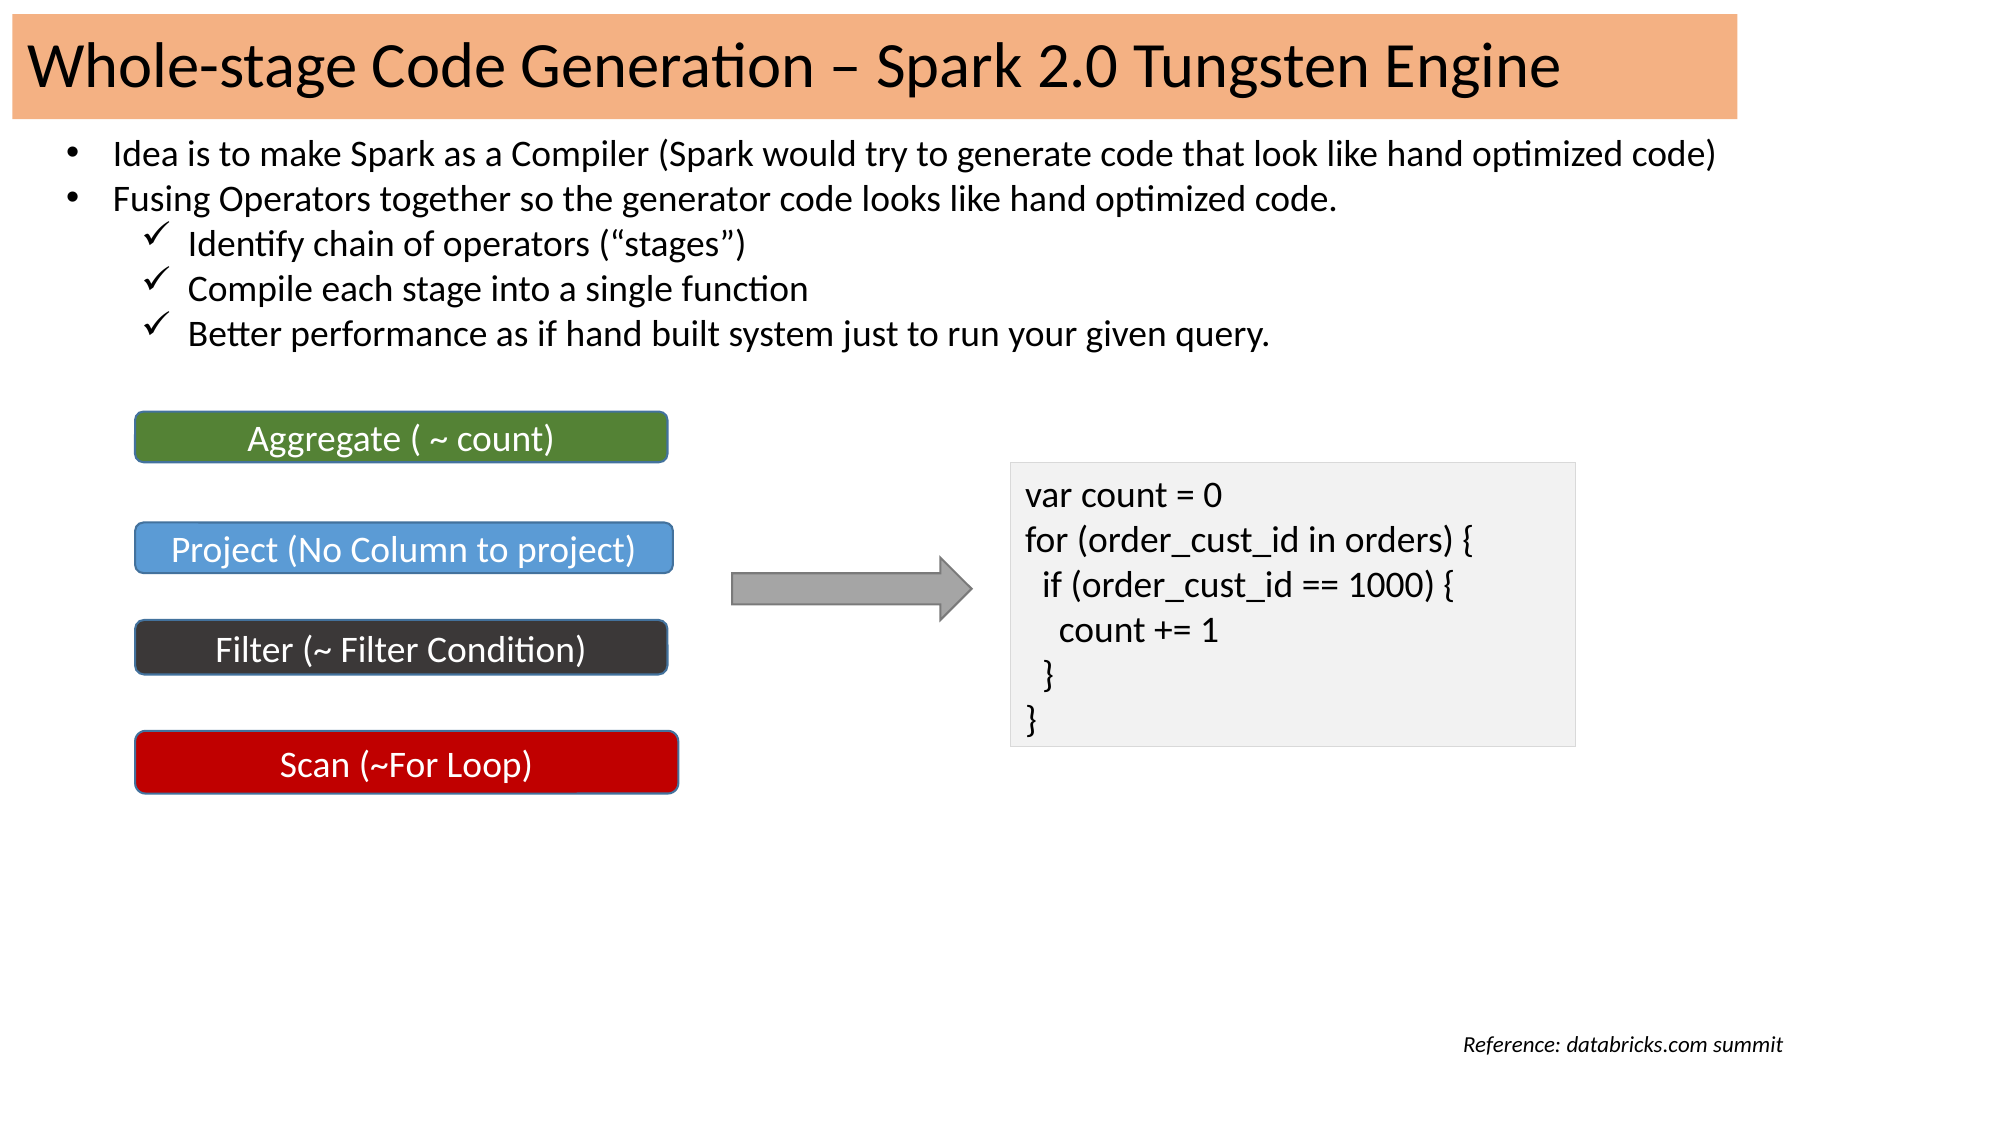

# Whole-stage Code Generation – Spark 2.0 Tungsten Engine
Idea is to make Spark as a Compiler (Spark would try to generate code that look like hand optimized code)
Fusing Operators together so the generator code looks like hand optimized code.
Identify chain of operators (“stages”)
Compile each stage into a single function
Better performance as if hand built system just to run your given query.

Aggregate ( ~ count)
var count = 0
for (order_cust_id in orders) {
  if (order_cust_id == 1000) {
    count += 1
  }
}
Project (No Column to project)

Filter (~ Filter Condition)
Scan (~For Loop)
Reference: databricks.com summit